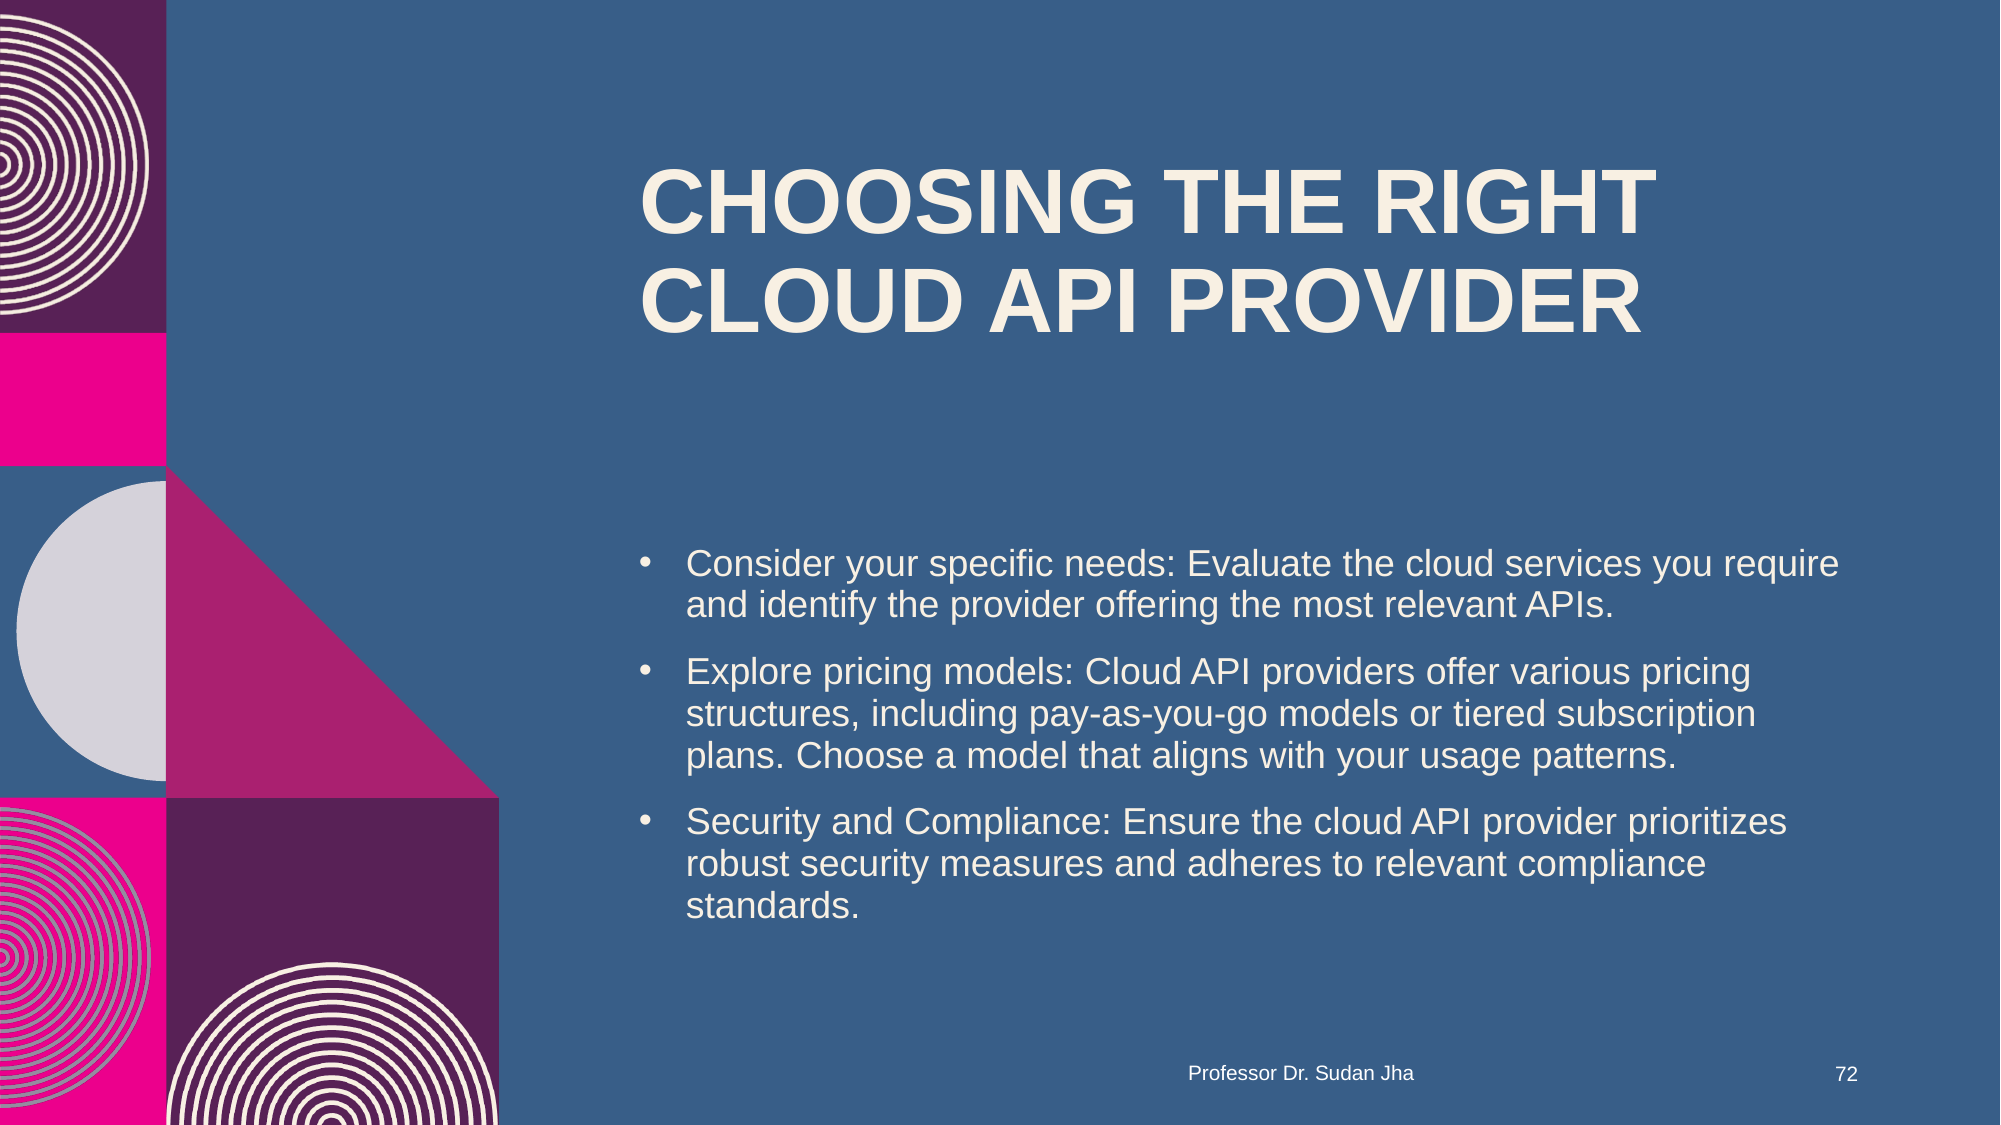

# Choosing the Right Cloud API Provider
Consider your specific needs: Evaluate the cloud services you require and identify the provider offering the most relevant APIs.
Explore pricing models: Cloud API providers offer various pricing structures, including pay-as-you-go models or tiered subscription plans. Choose a model that aligns with your usage patterns.
Security and Compliance: Ensure the cloud API provider prioritizes robust security measures and adheres to relevant compliance standards.
Professor Dr. Sudan Jha
72